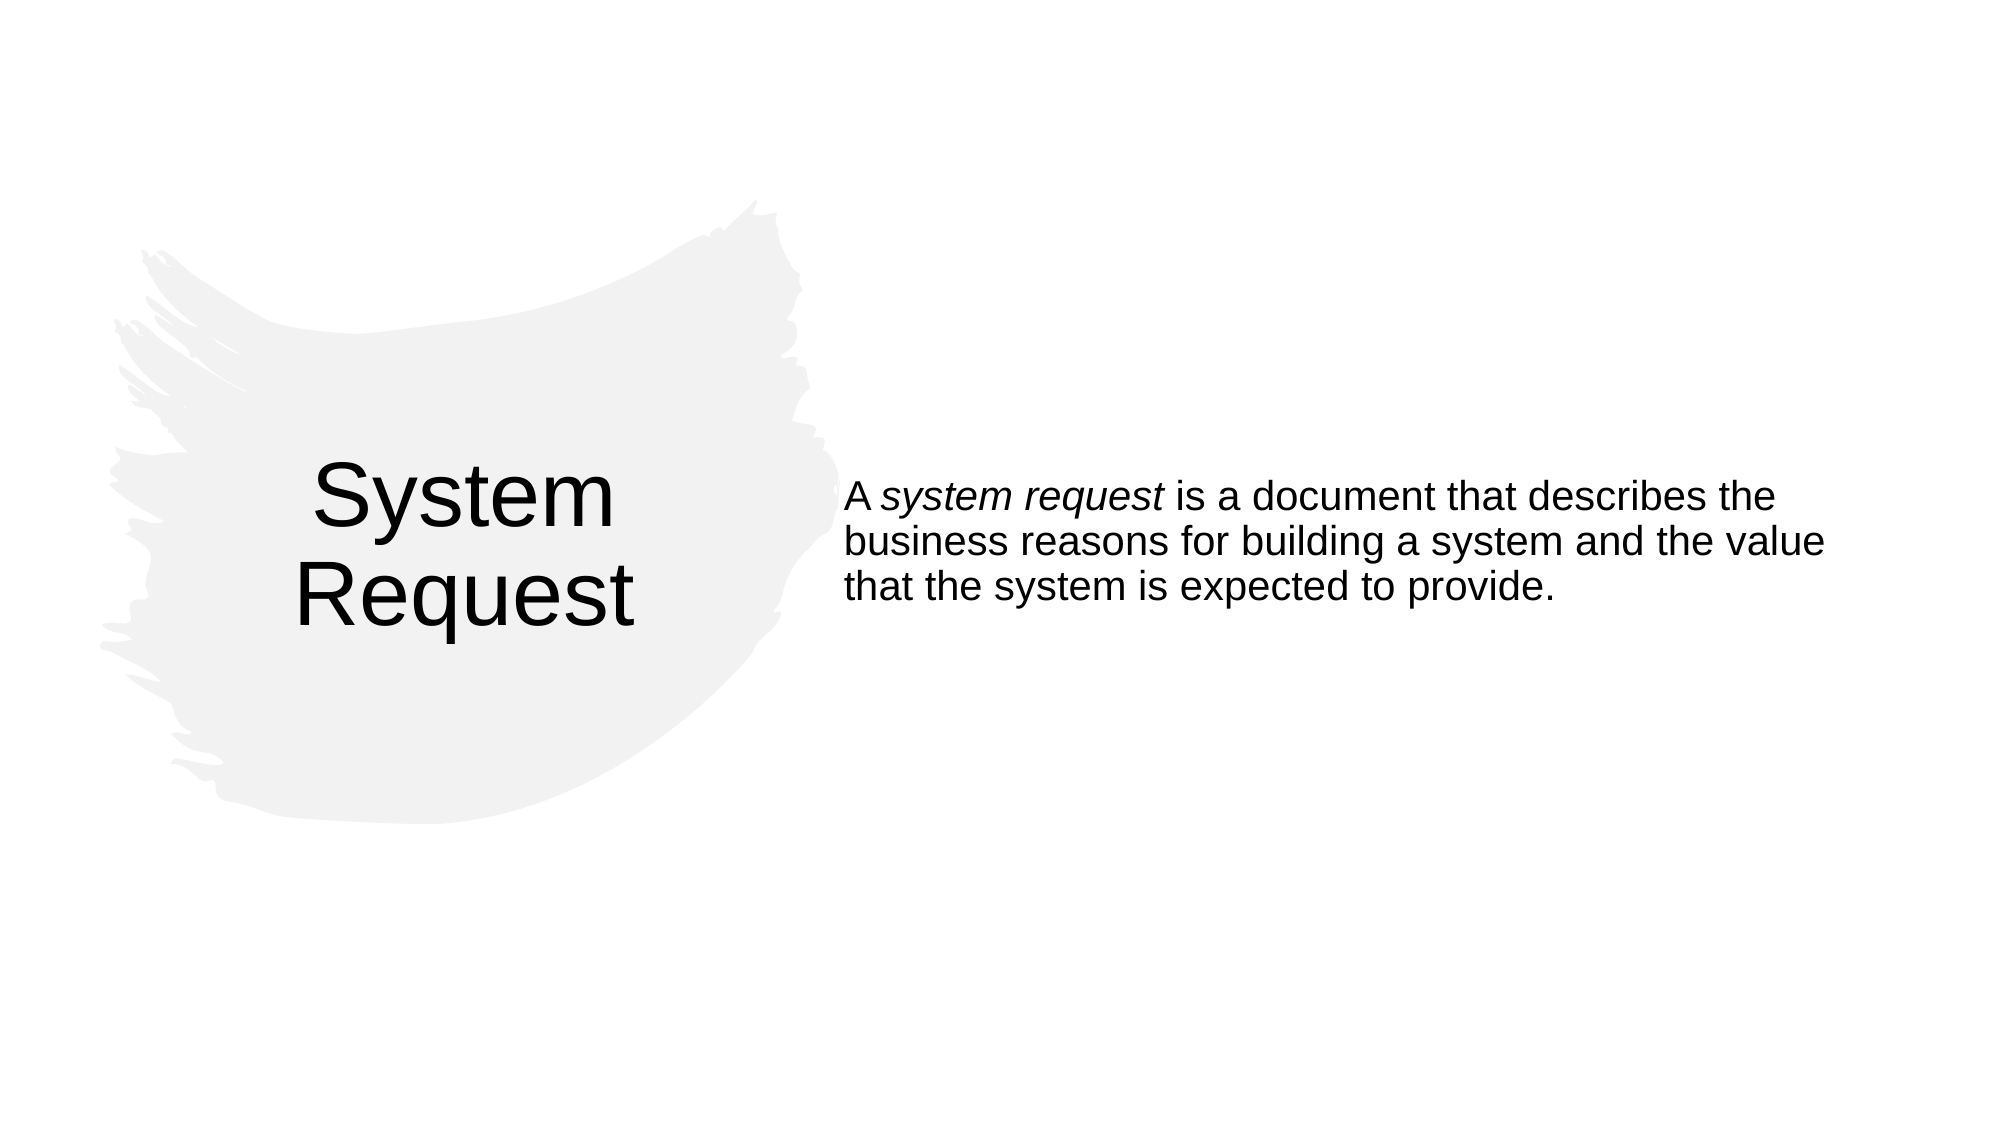

A system request is a document that describes the business reasons for building a system and the value that the system is expected to provide.

# System Request